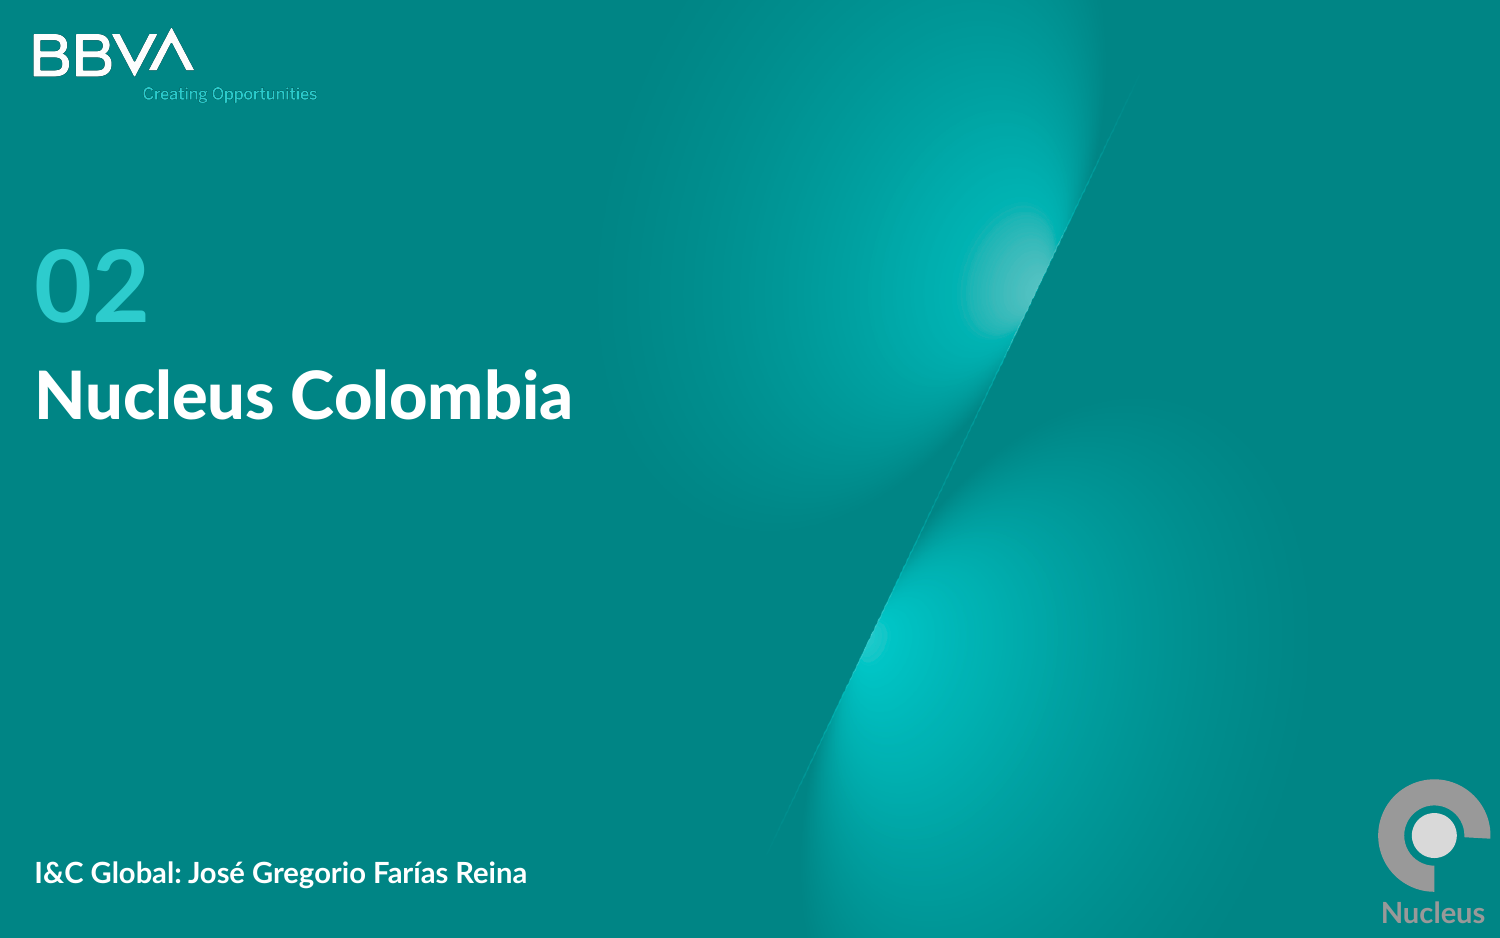

02
# Nucleus Colombia

I&C Global: José Gregorio Farías Reina
Nucleus